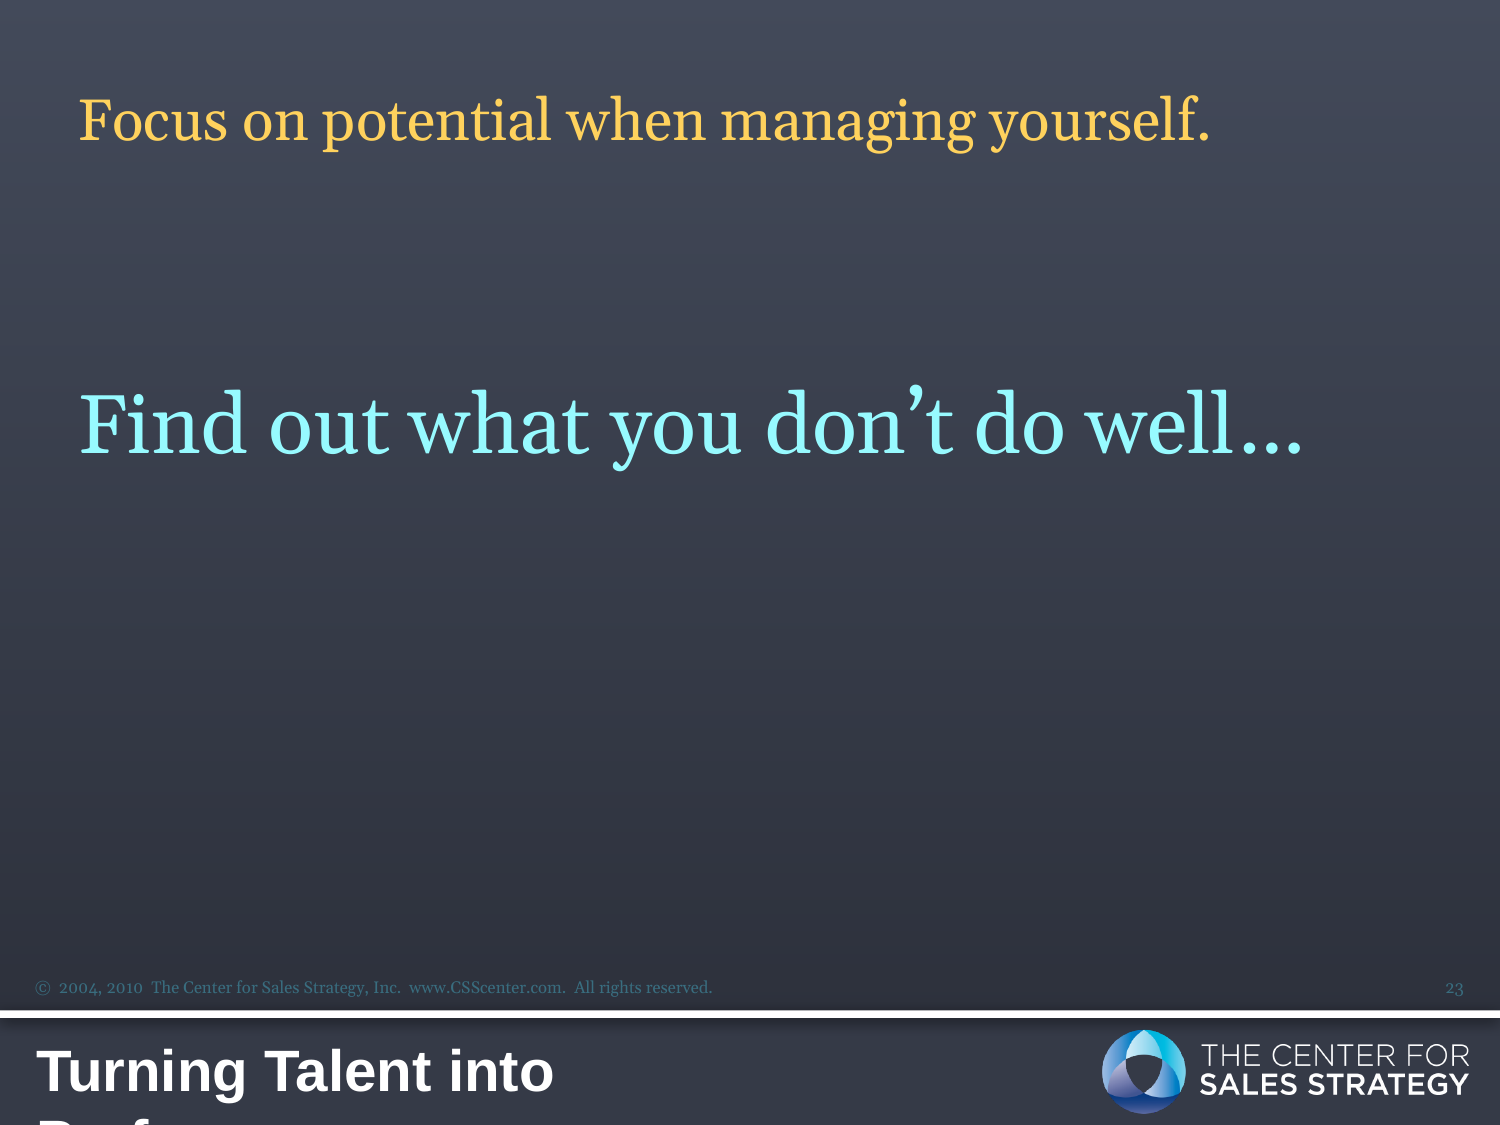

Focus on potential when managing yourself.
Find out what you don’t do well…